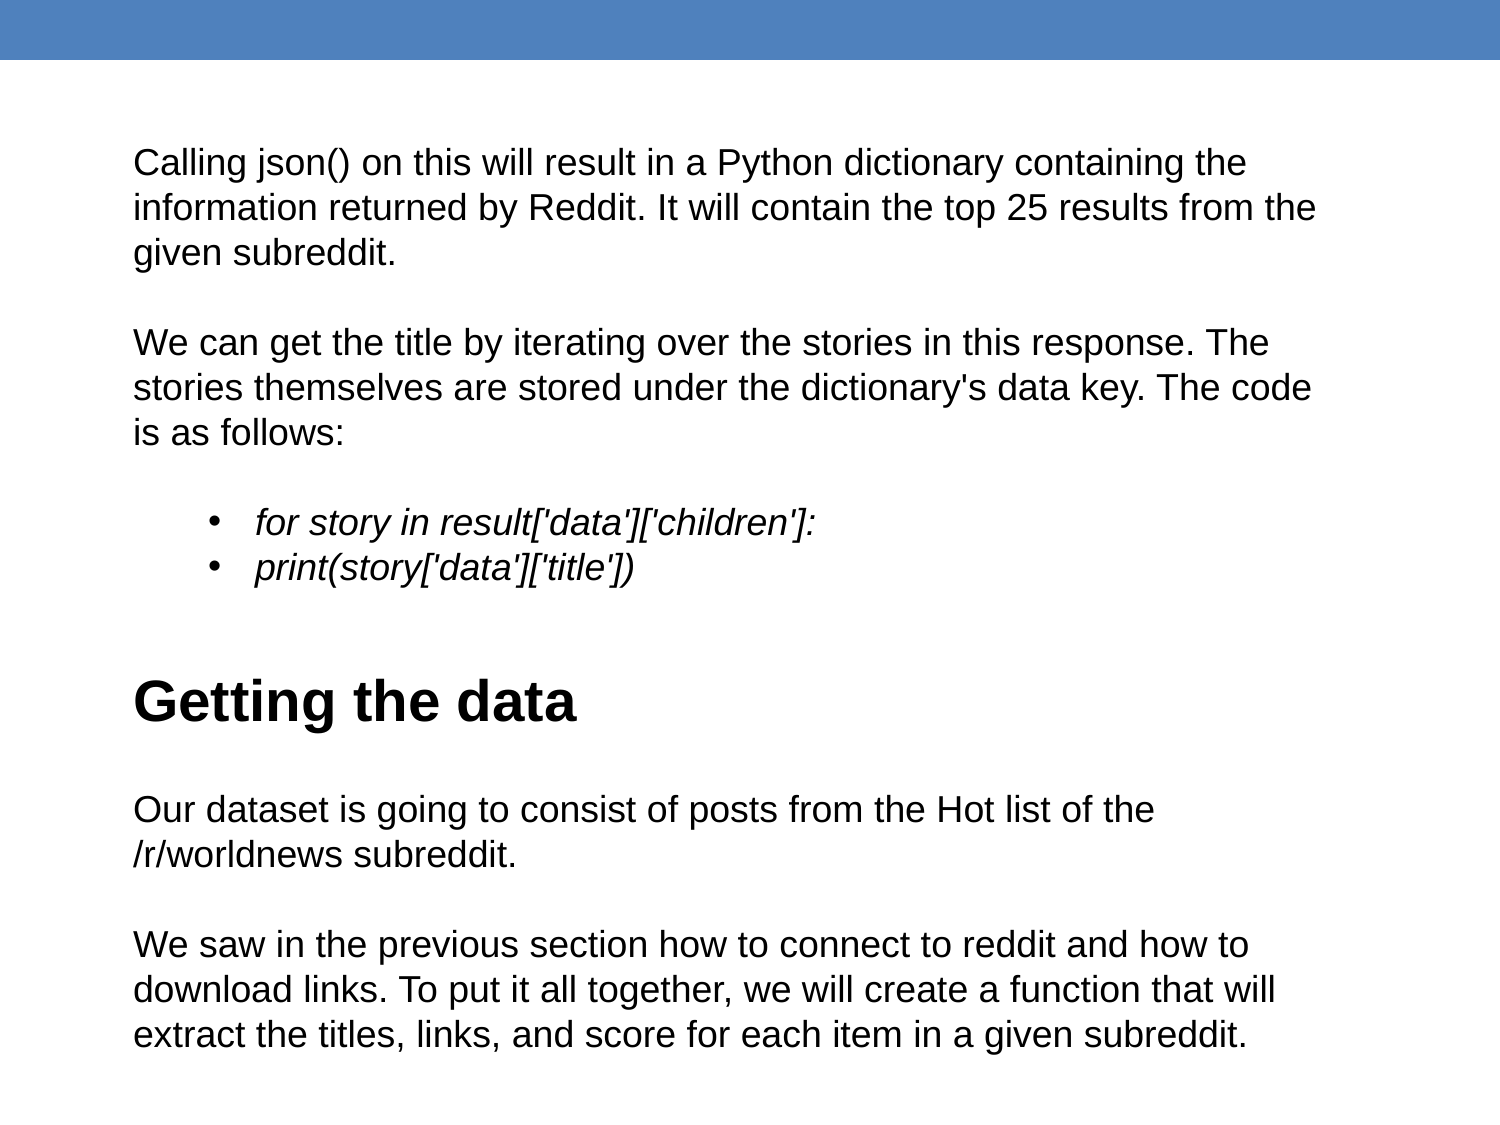

Calling json() on this will result in a Python dictionary containing the information returned by Reddit. It will contain the top 25 results from the given subreddit.

We can get the title by iterating over the stories in this response. The stories themselves are stored under the dictionary's data key. The code is as follows:

for story in result['data']['children']:
print(story['data']['title'])
Getting the data
Our dataset is going to consist of posts from the Hot list of the /r/worldnews subreddit.

We saw in the previous section how to connect to reddit and how to download links. To put it all together, we will create a function that will extract the titles, links, and score for each item in a given subreddit.